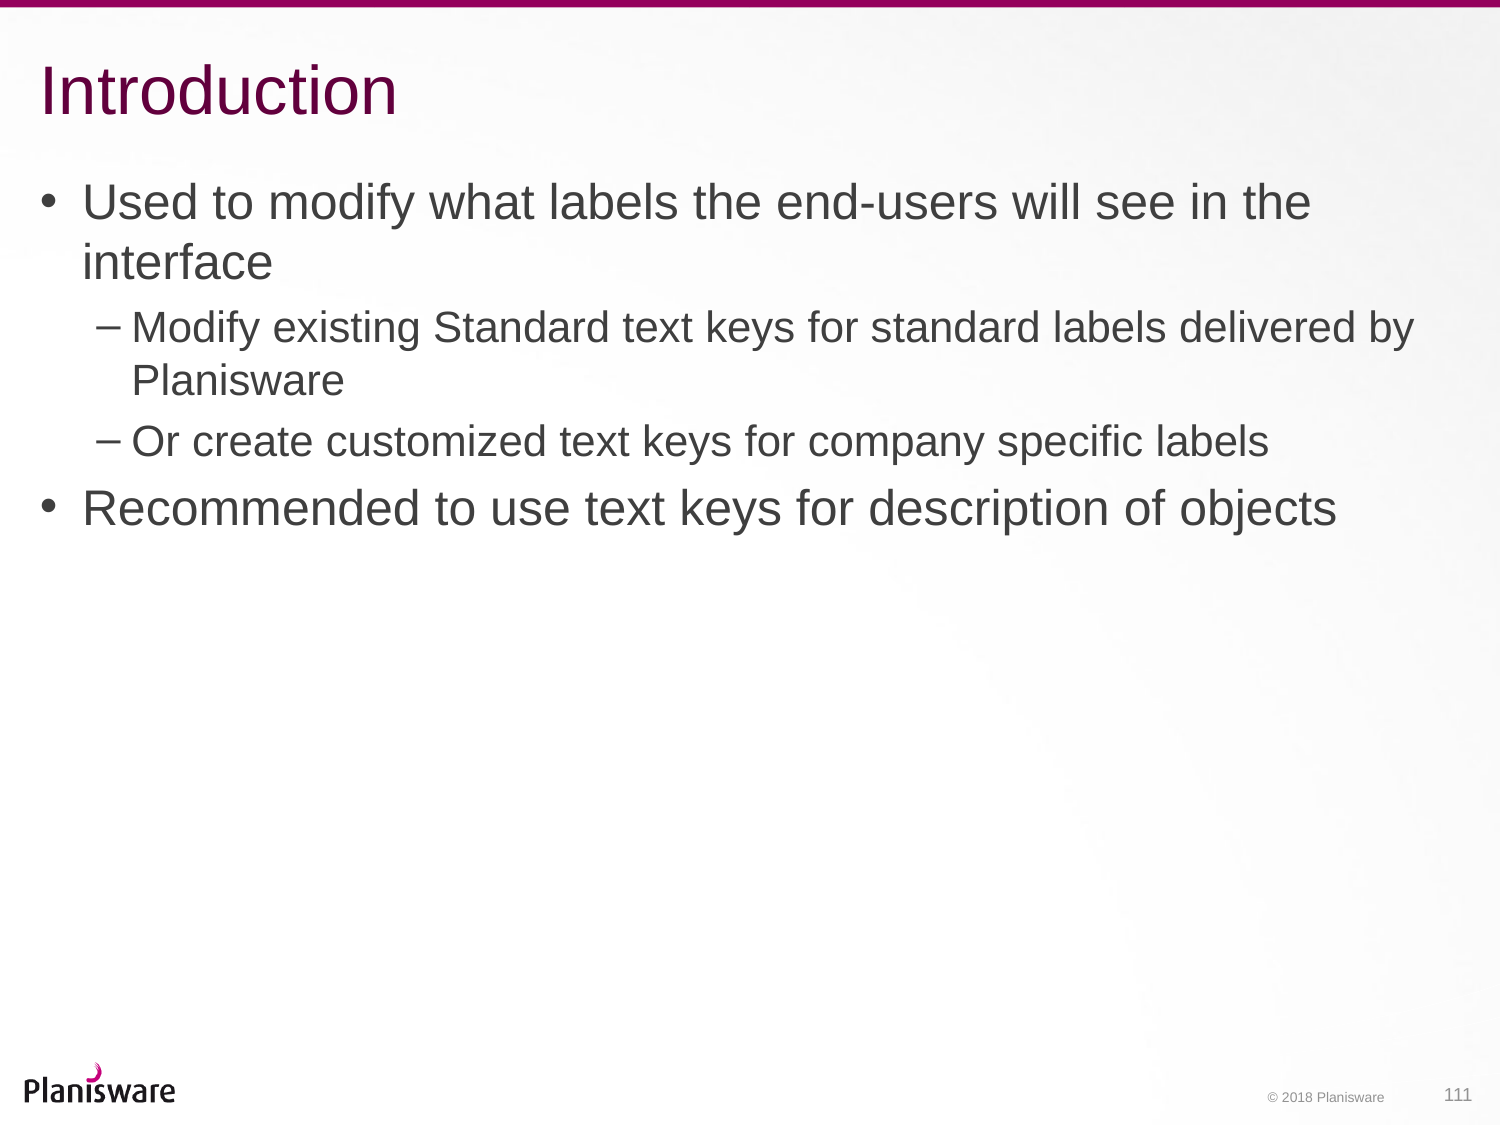

# Introduction
Used to modify what labels the end-users will see in the interface
Modify existing Standard text keys for standard labels delivered by Planisware
Or create customized text keys for company specific labels
Recommended to use text keys for description of objects
© 2018 Planisware
111